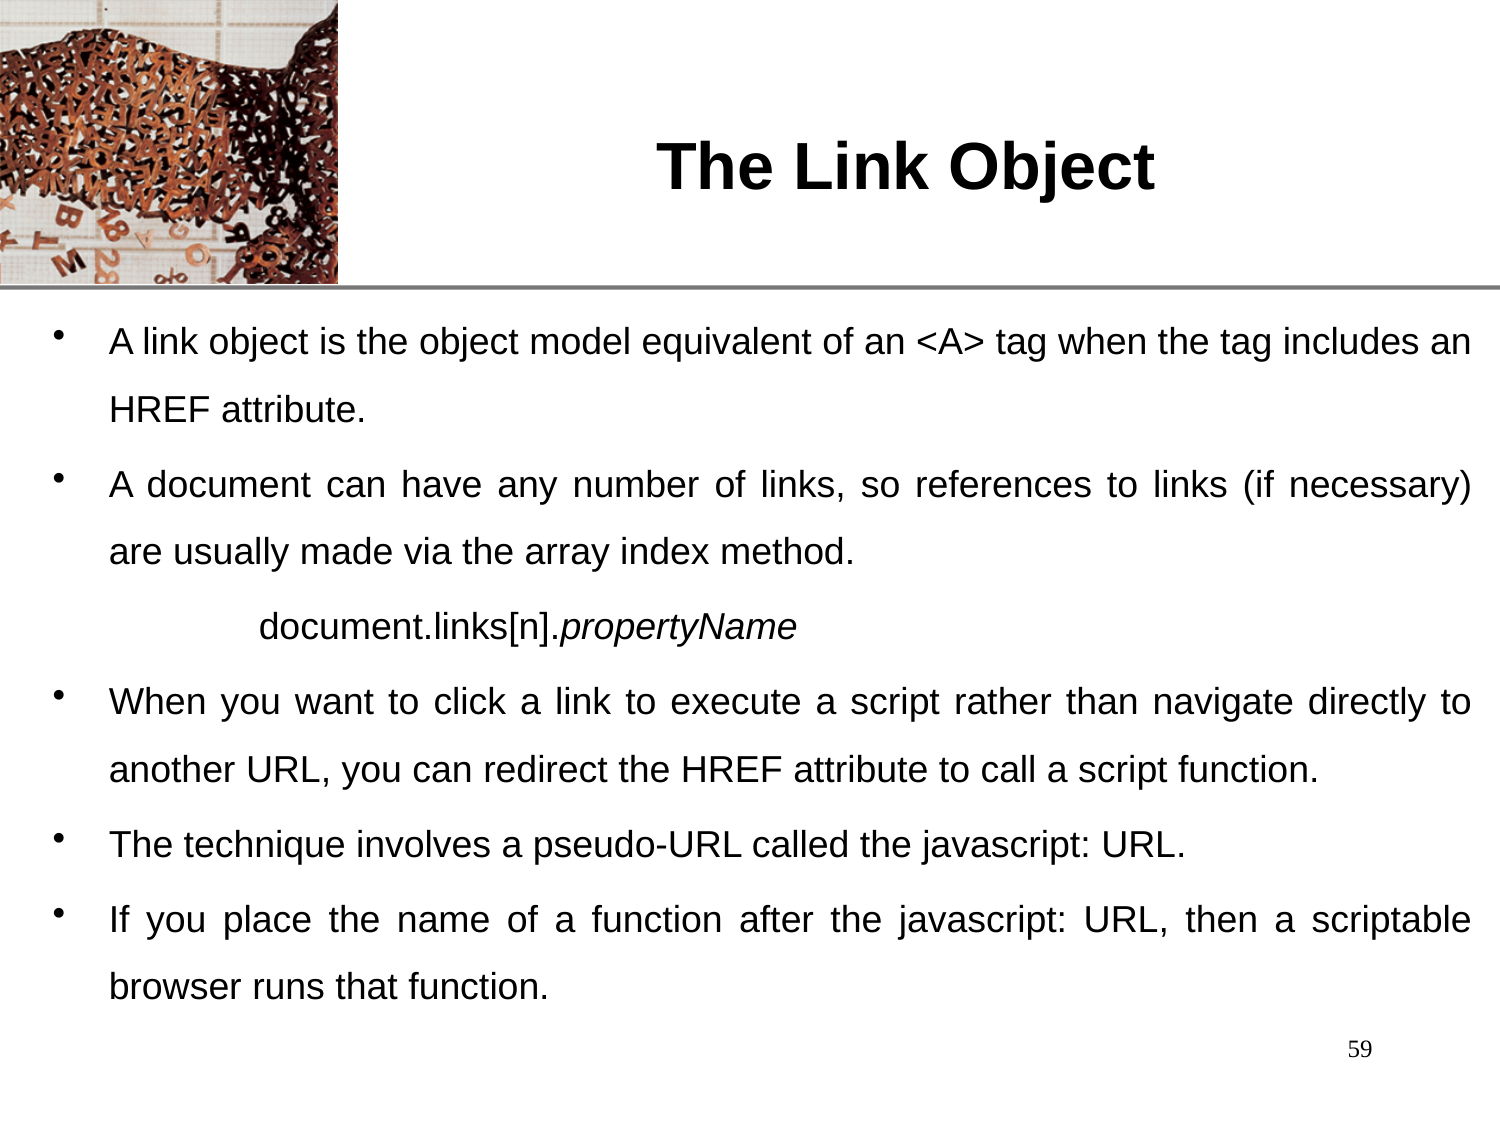

# The Link Object
A link object is the object model equivalent of an <A> tag when the tag includes an HREF attribute.
A document can have any number of links, so references to links (if necessary) are usually made via the array index method.
		document.links[n].propertyName
When you want to click a link to execute a script rather than navigate directly to another URL, you can redirect the HREF attribute to call a script function.
The technique involves a pseudo-URL called the javascript: URL.
If you place the name of a function after the javascript: URL, then a scriptable browser runs that function.
59